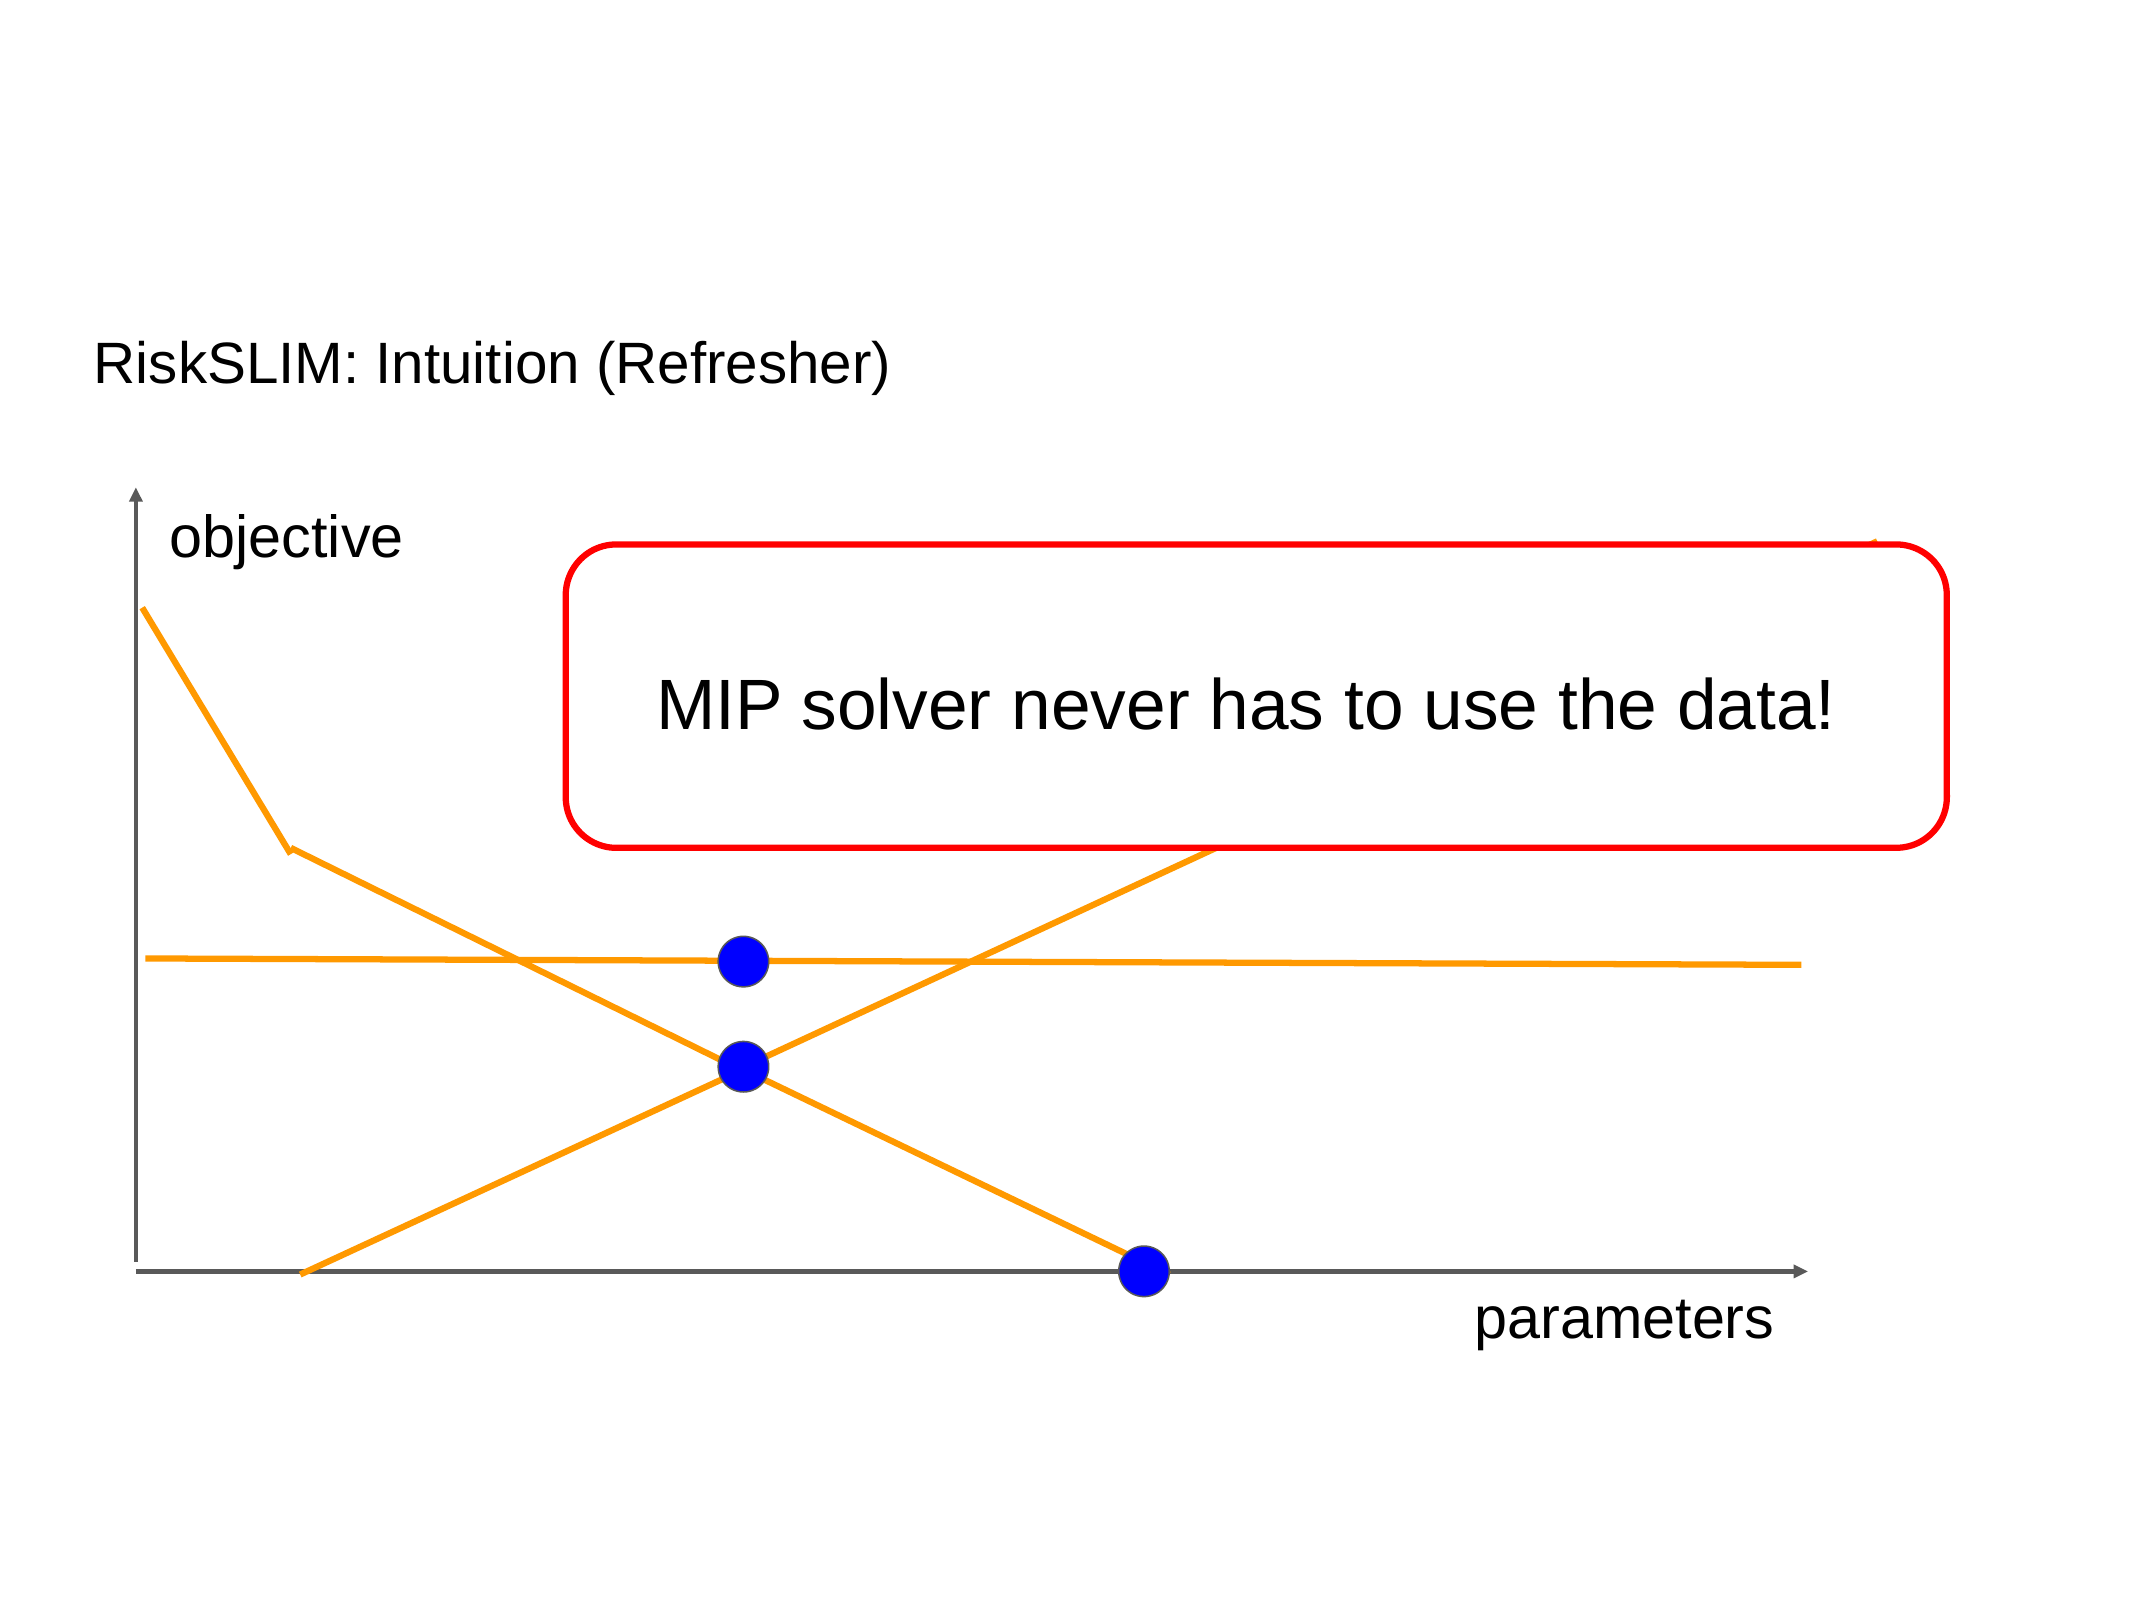

# RiskSLIM: Intuition (Refresher)
objective

MIP solver never has to use the data!

parameters